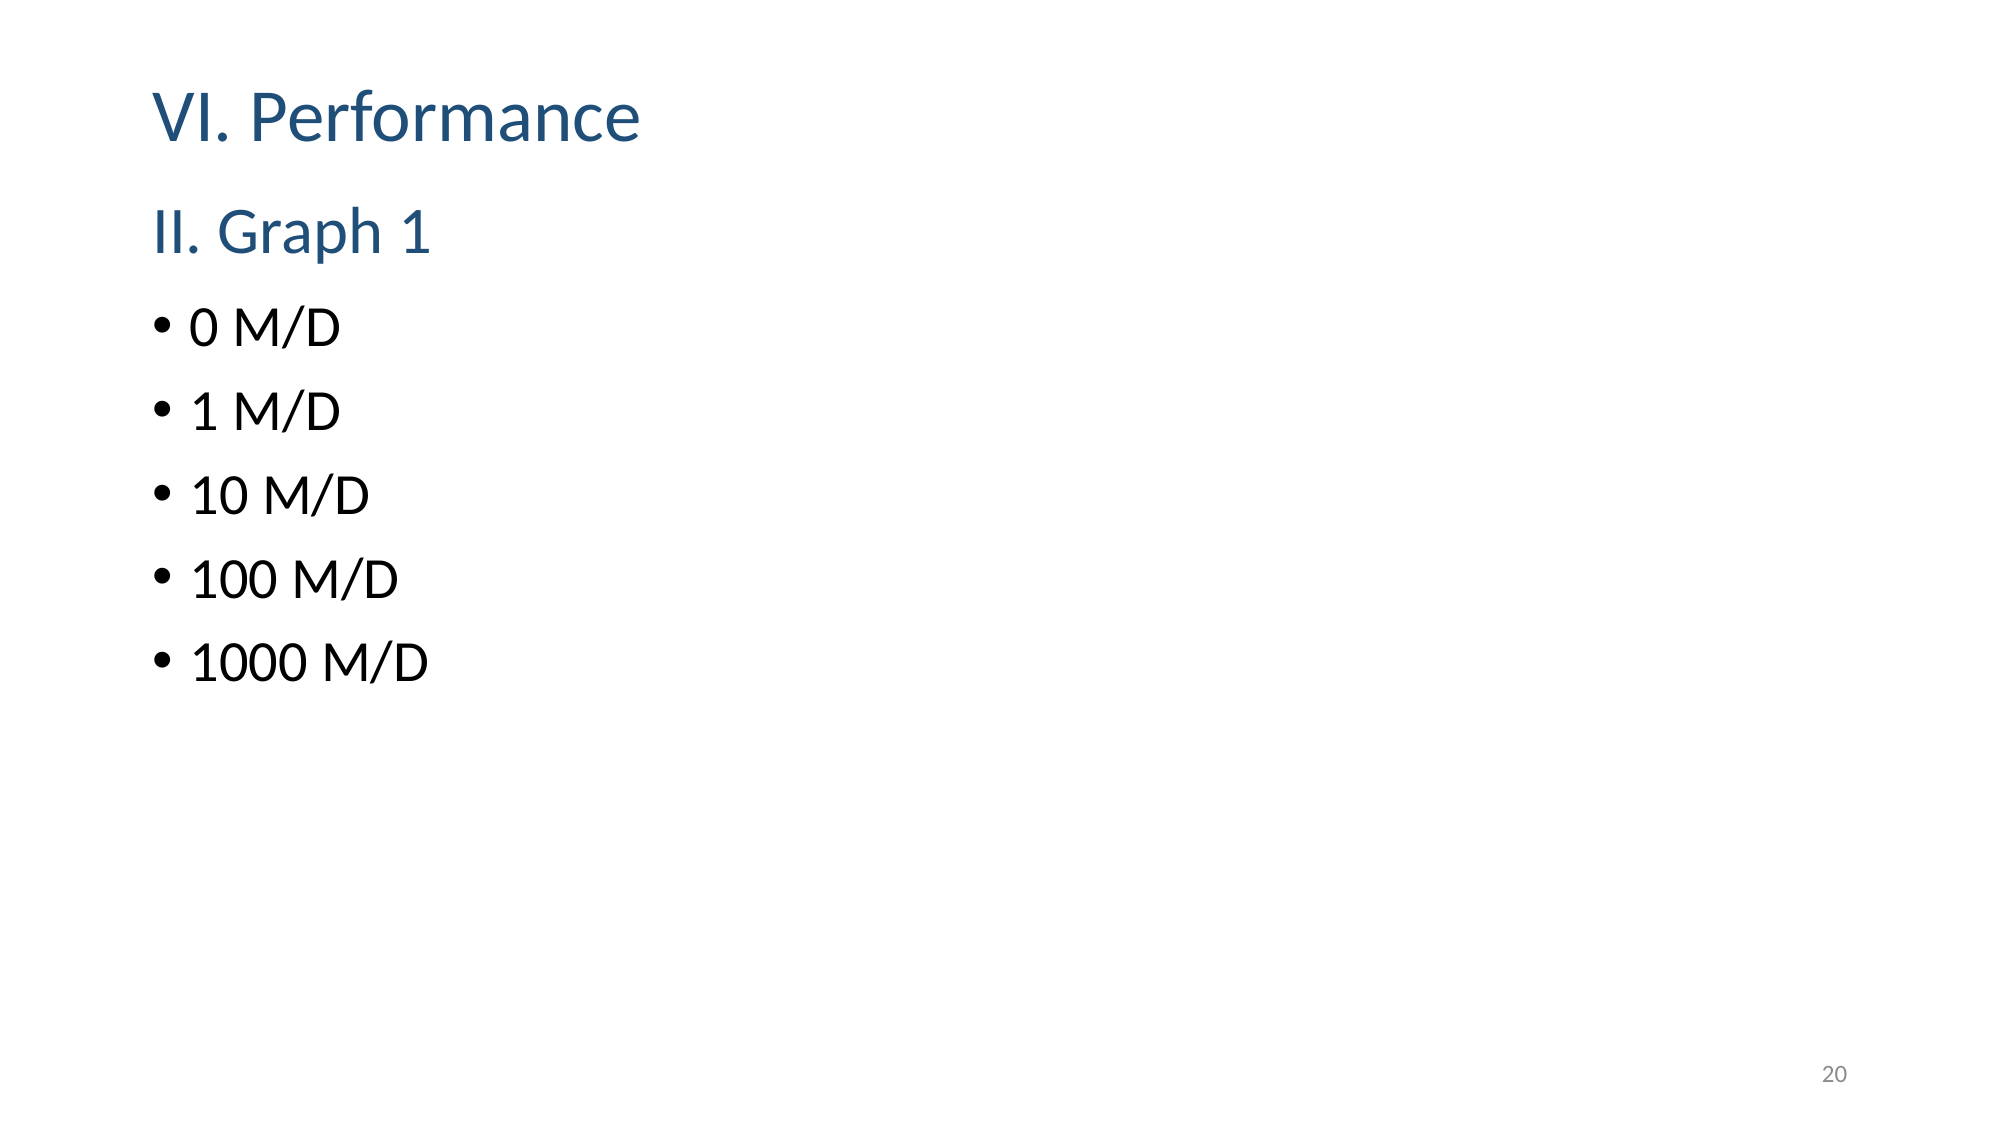

# VI. Performance
II. Graph 1
0 M/D
1 M/D
10 M/D
100 M/D
1000 M/D
20